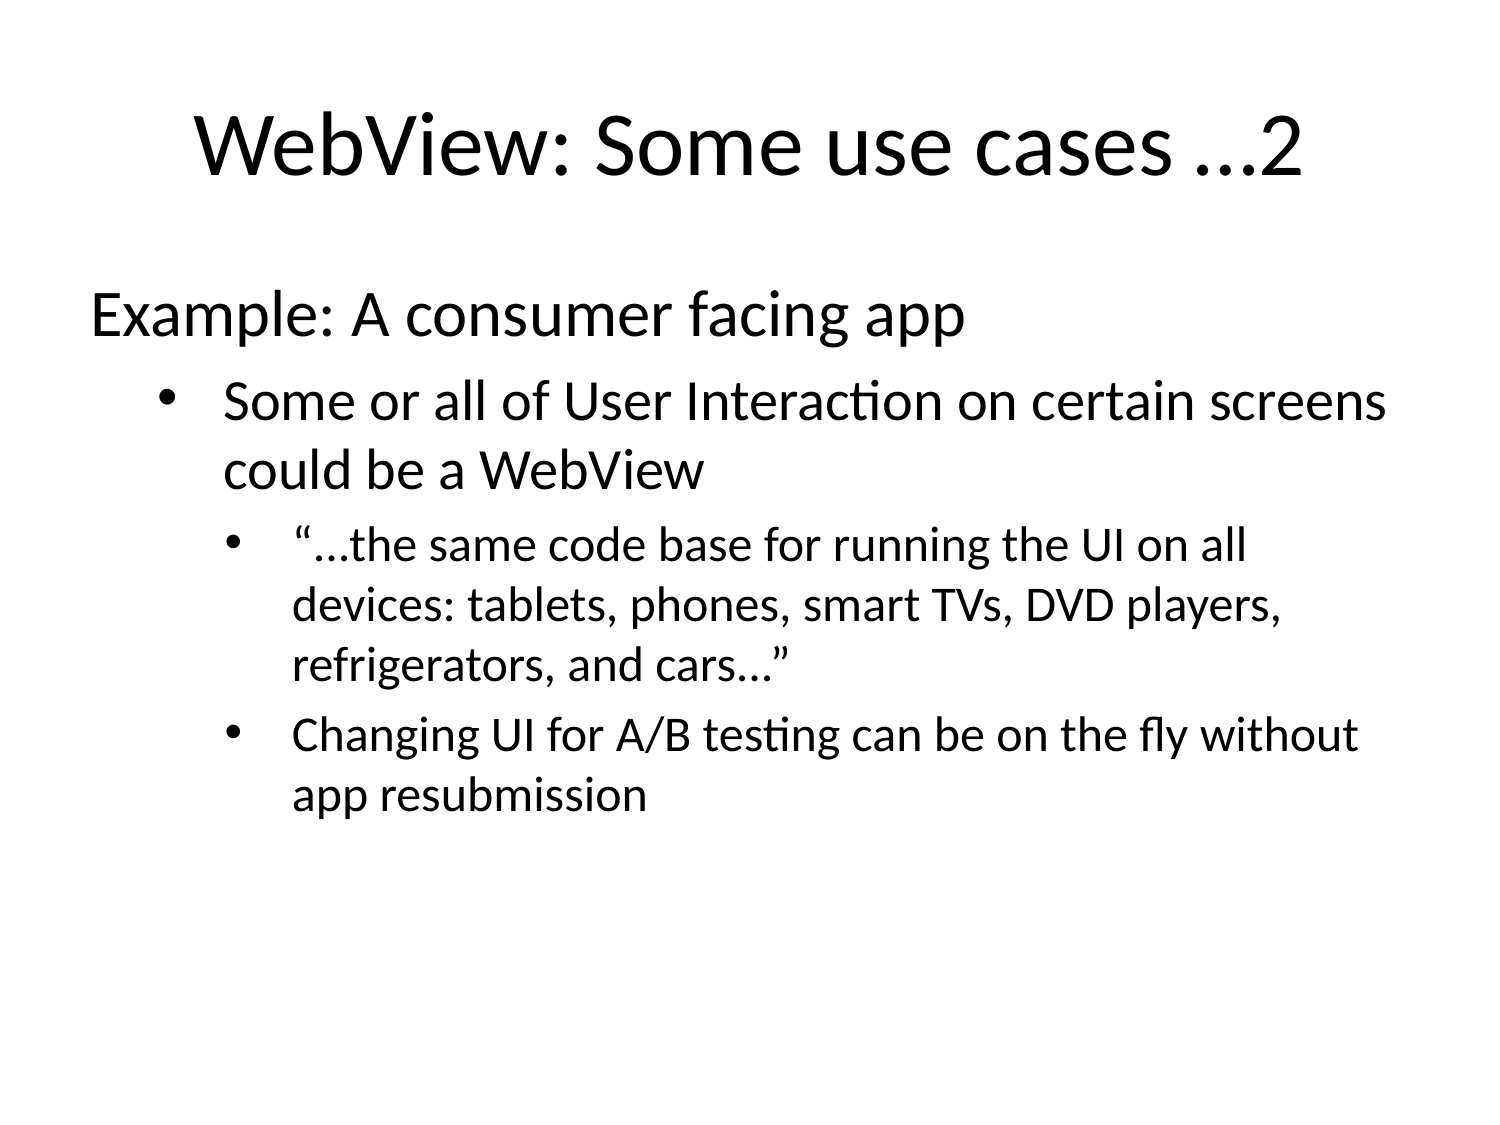

# WebView: Some use cases …2
Example: A consumer facing app
Some or all of User Interaction on certain screens could be a WebView
“...the same code base for running the UI on all devices: tablets, phones, smart TVs, DVD players, refrigerators, and cars...”
Changing UI for A/B testing can be on the fly without app resubmission